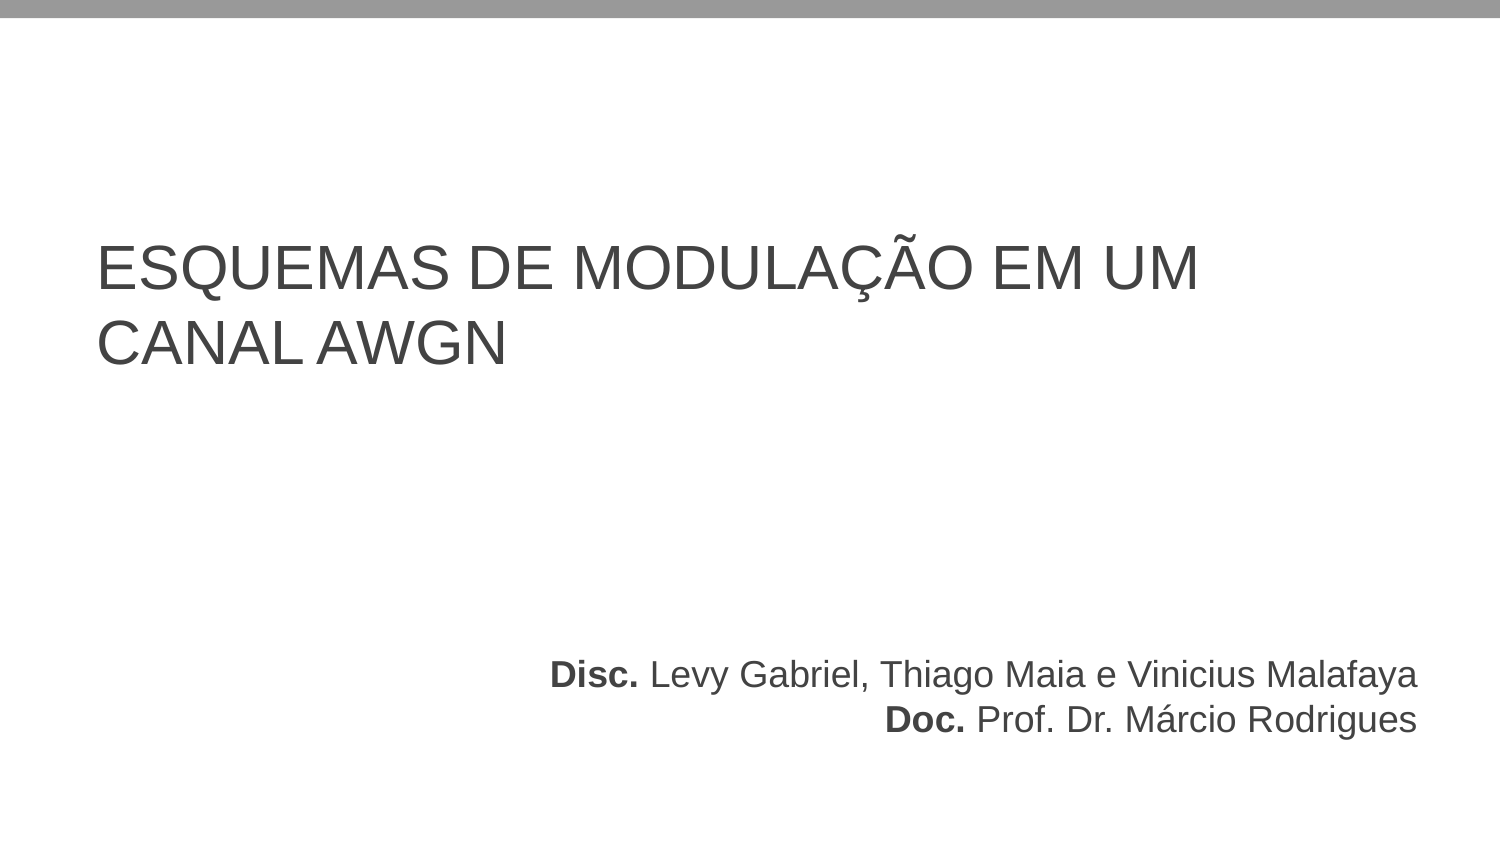

ESQUEMAS DE MODULAÇÃO EM UM CANAL AWGN
Disc. Levy Gabriel, Thiago Maia e Vinicius Malafaya
Doc. Prof. Dr. Márcio Rodrigues